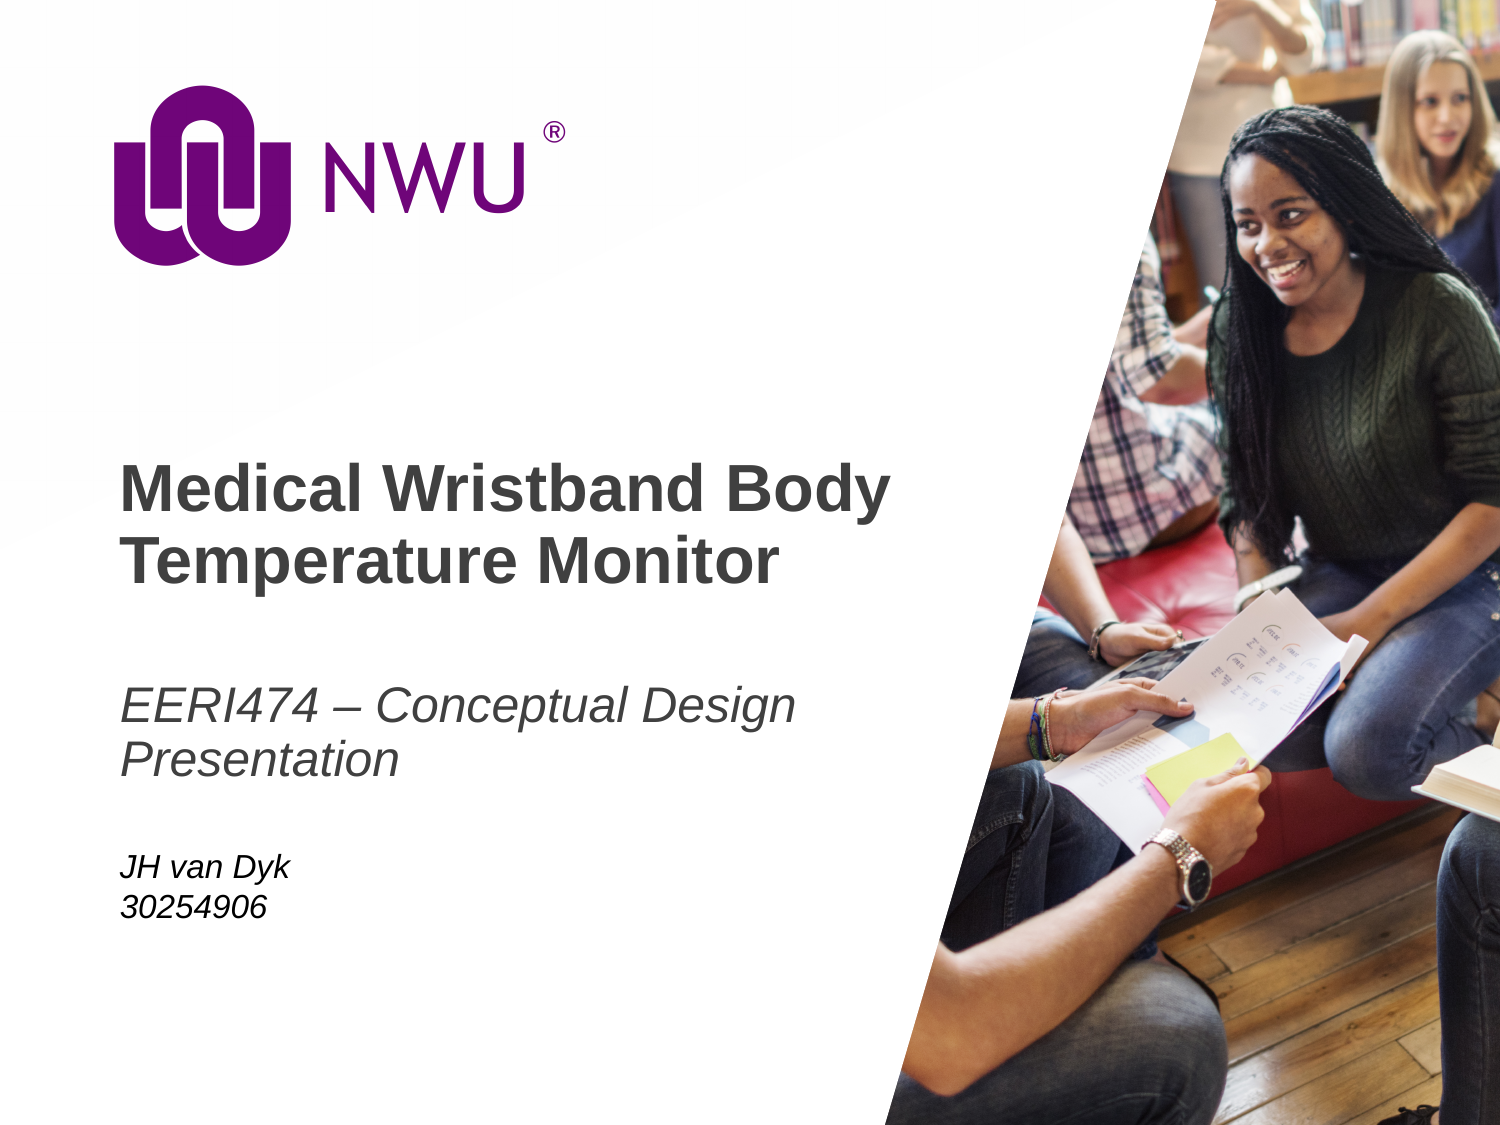

# Medical Wristband Body Temperature Monitor
EERI474 – Conceptual Design Presentation
JH van Dyk
30254906